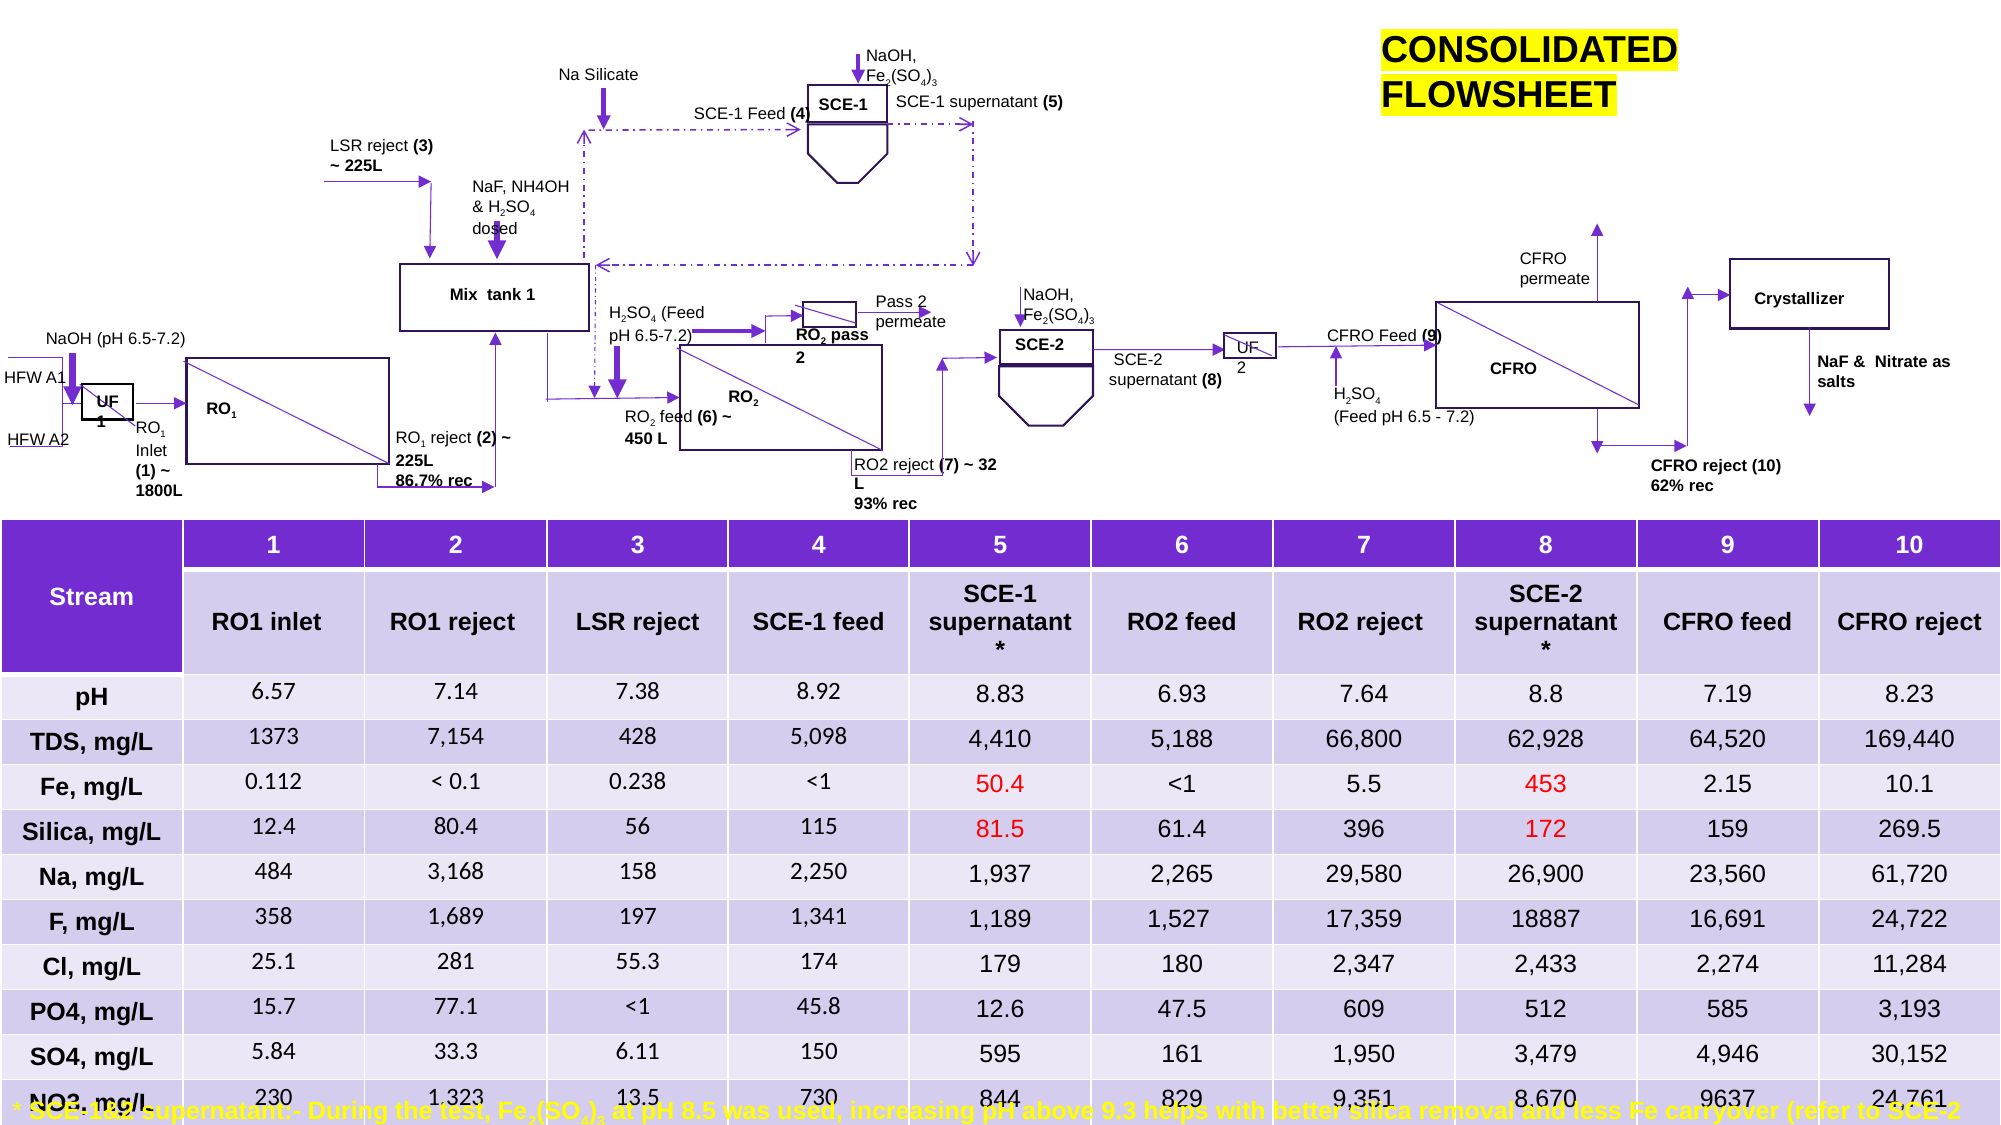

CONSOLIDATED FLOWSHEET
NaOH, Fe2(SO4)3
Na Silicate
SCE-1 supernatant (5)

SCE-1
SCE-1 Feed (4)
LSR reject (3) ~ 225L

Mix  tank 1
NaF, NH4OH & H2SO4 dosed
CFRO permeate

NaOH, Fe2(SO4)3
Crystallizer
Pass 2 permeate
SCE-2

 SCE-2 supernatant (8)

RO2
RO2 feed (6) ~ 450 L
RO2 reject (7) ~ 32 L
93% rec
H2SO4 (Feed pH 6.5-7.2)

 CFRO Feed (9)
CFRO
RO2 pass 2
NaOH (pH 6.5-7.2)
UF2

RO1
RO1 Inlet (1) ~ 1800L
RO1 reject (2) ~ 225L
86.7% rec

NaF &  Nitrate as salts
HFW A1
H2SO4
(Feed pH 6.5 - 7.2)
UF1
HFW A2
CFRO reject (10)
62% rec
| Stream | 1 | 2 | 3 | 4 | 5 | 6 | 7 | 8 | 9 | 10 |
| --- | --- | --- | --- | --- | --- | --- | --- | --- | --- | --- |
|  | RO1 inlet | RO1 reject | LSR reject | SCE-1 feed | SCE-1 supernatant\* | RO2 feed | RO2 reject | SCE-2 supernatant\* | CFRO feed | CFRO reject |
| pH | 6.57 | 7.14 | 7.38 | 8.92 | 8.83 | 6.93 | 7.64 | 8.8 | 7.19 | 8.23 |
| TDS, mg/L | 1373 | 7,154 | 428 | 5,098 | 4,410 | 5,188 | 66,800 | 62,928 | 64,520 | 169,440 |
| Fe, mg/L | 0.112 | < 0.1 | 0.238 | <1 | 50.4 | <1 | 5.5 | 453 | 2.15 | 10.1 |
| Silica, mg/L | 12.4 | 80.4 | 56 | 115 | 81.5 | 61.4 | 396 | 172 | 159 | 269.5 |
| Na, mg/L | 484 | 3,168 | 158 | 2,250 | 1,937 | 2,265 | 29,580 | 26,900 | 23,560 | 61,720 |
| F, mg/L | 358 | 1,689 | 197 | 1,341 | 1,189 | 1,527 | 17,359 | 18887 | 16,691 | 24,722 |
| Cl, mg/L | 25.1 | 281 | 55.3 | 174 | 179 | 180 | 2,347 | 2,433 | 2,274 | 11,284 |
| PO4, mg/L | 15.7 | 77.1 | <1 | 45.8 | 12.6 | 47.5 | 609 | 512 | 585 | 3,193 |
| SO4, mg/L | 5.84 | 33.3 | 6.11 | 150 | 595 | 161 | 1,950 | 3,479 | 4,946 | 30,152 |
| NO3, mg/L | 230 | 1,323 | 13.5 | 730 | 844 | 829 | 9,351 | 8,670 | 9637 | 24,761 |
* SCE-1&2 supernatant:- During the test, Fe2(SO4)3 at pH 8.5 was used, increasing pH above 9.3 helps with better silica removal and less Fe carryover (refer to SCE-2 Jar Test data).